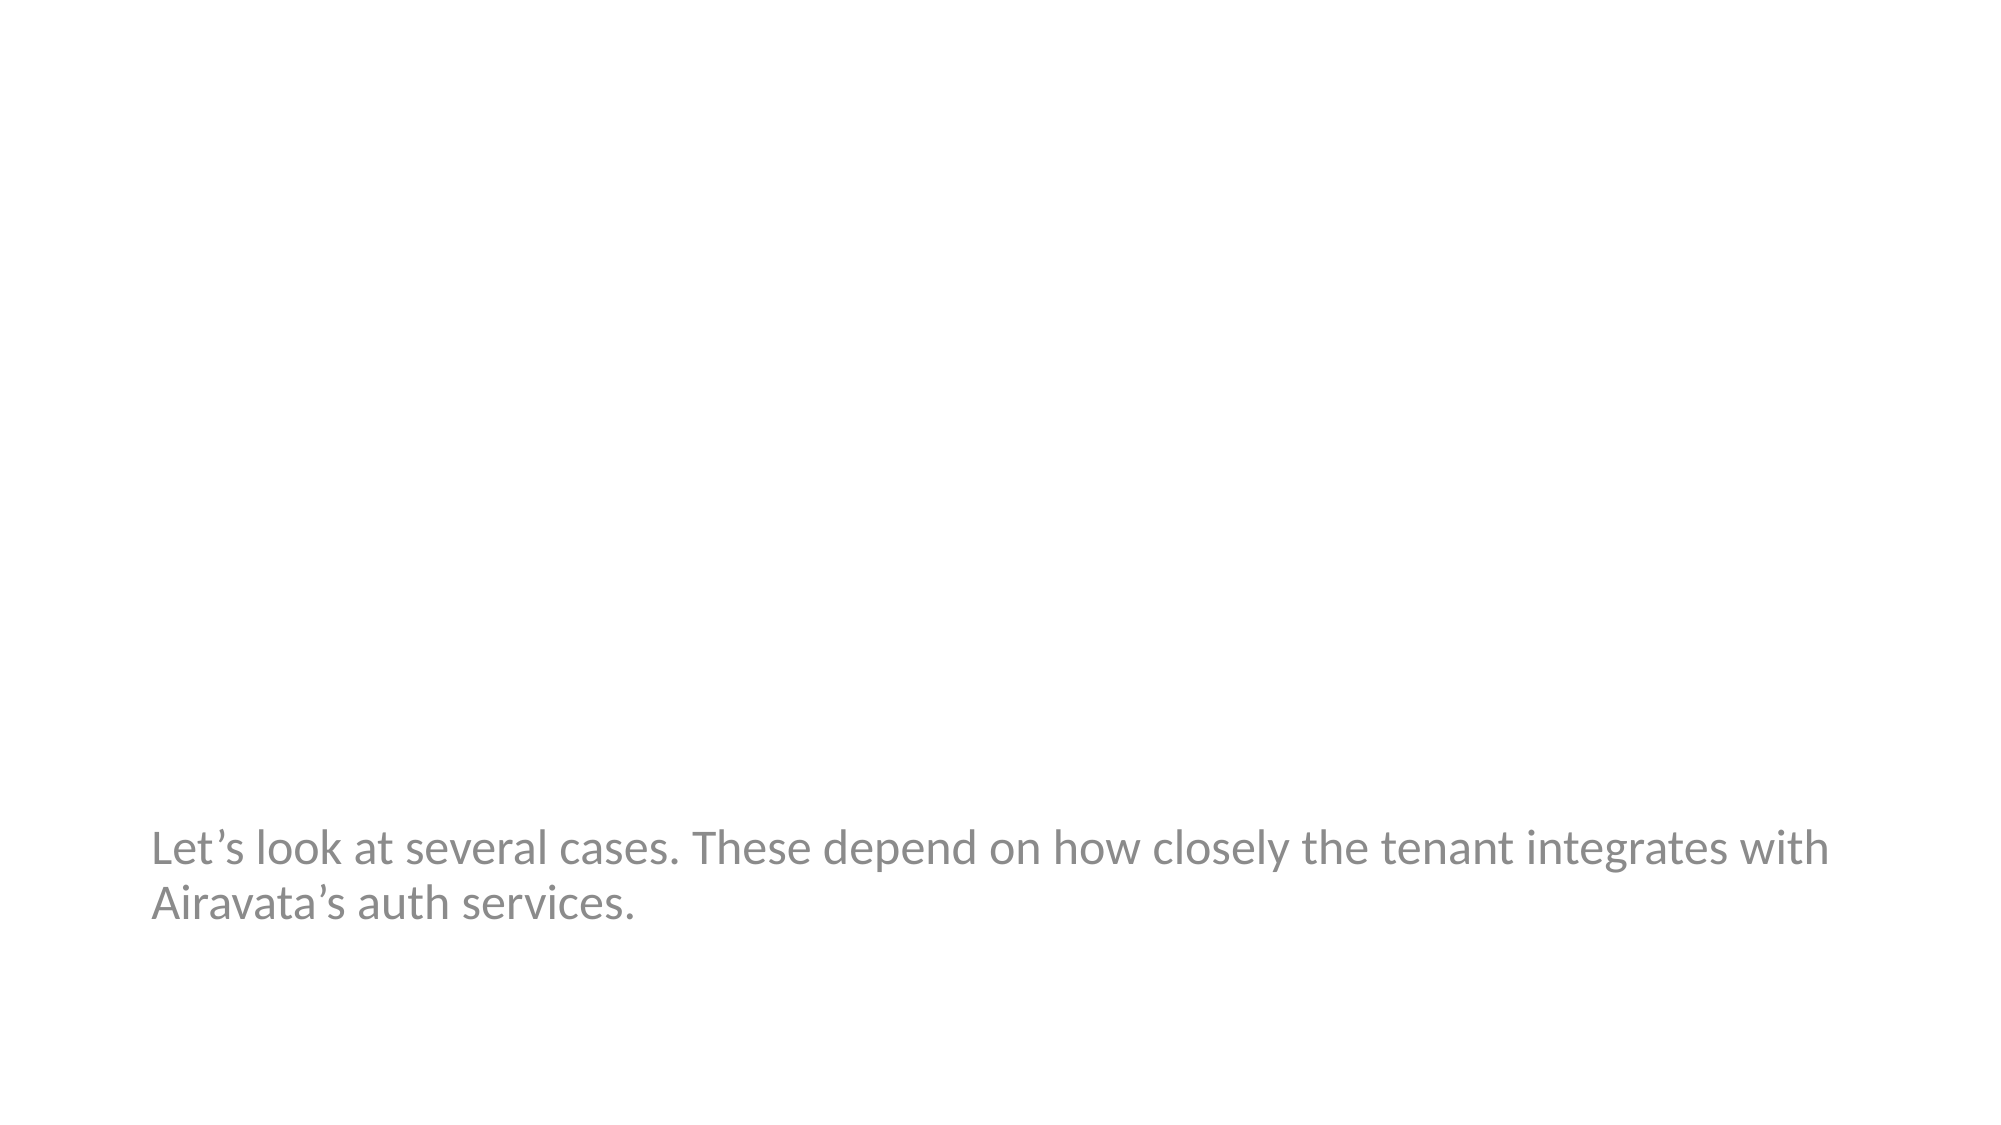

# How Do We Handle Authentication, User Management, and API Access?
Let’s look at several cases. These depend on how closely the tenant integrates with Airavata’s auth services.